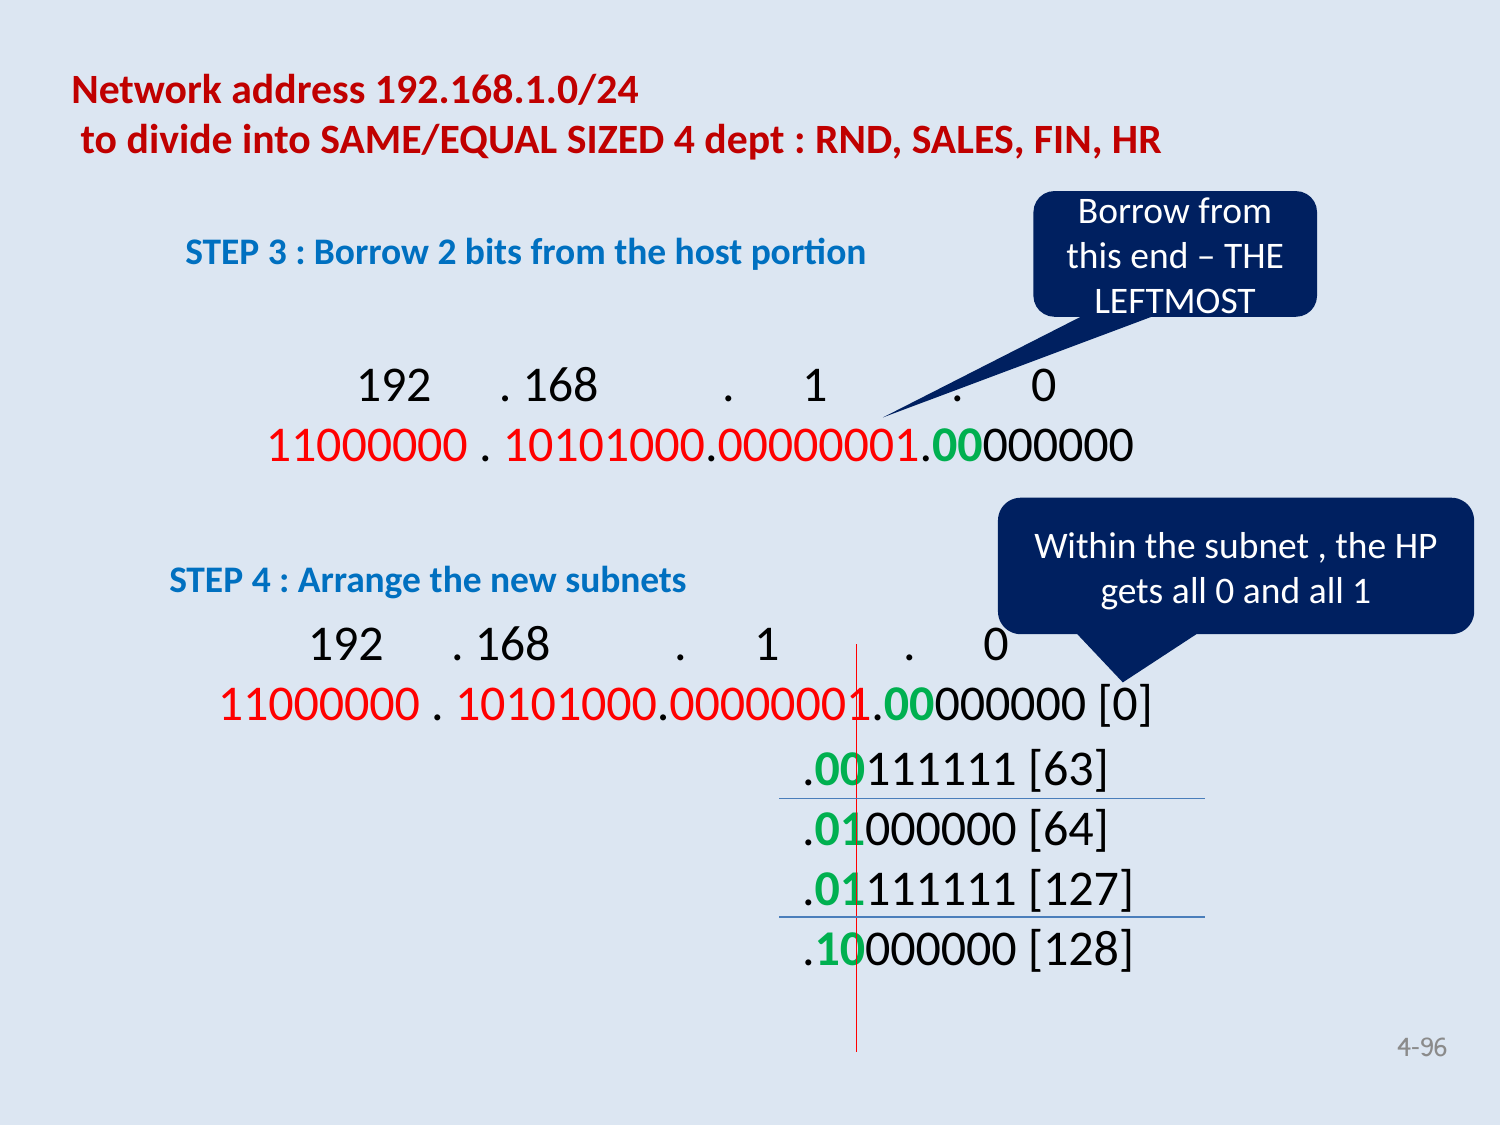

Network address 192.168.1.0/24
 to divide into SAME/EQUAL SIZED 4 dept : RND, SALES, FIN, HR
Borrow from this end – THE LEFTMOST
STEP 3 : Borrow 2 bits from the host portion
        192      . 168           .      1           .      0
11000000 . 10101000.00000001.00000000
Within the subnet , the HP gets all 0 and all 1
STEP 4 : Arrange the new subnets
        192      . 168           .      1           .      0
11000000 . 10101000.00000001.00000000 [0]
.00111111 [63]
.01000000 [64]
.01111111 [127]
.10000000 [128]
4-96